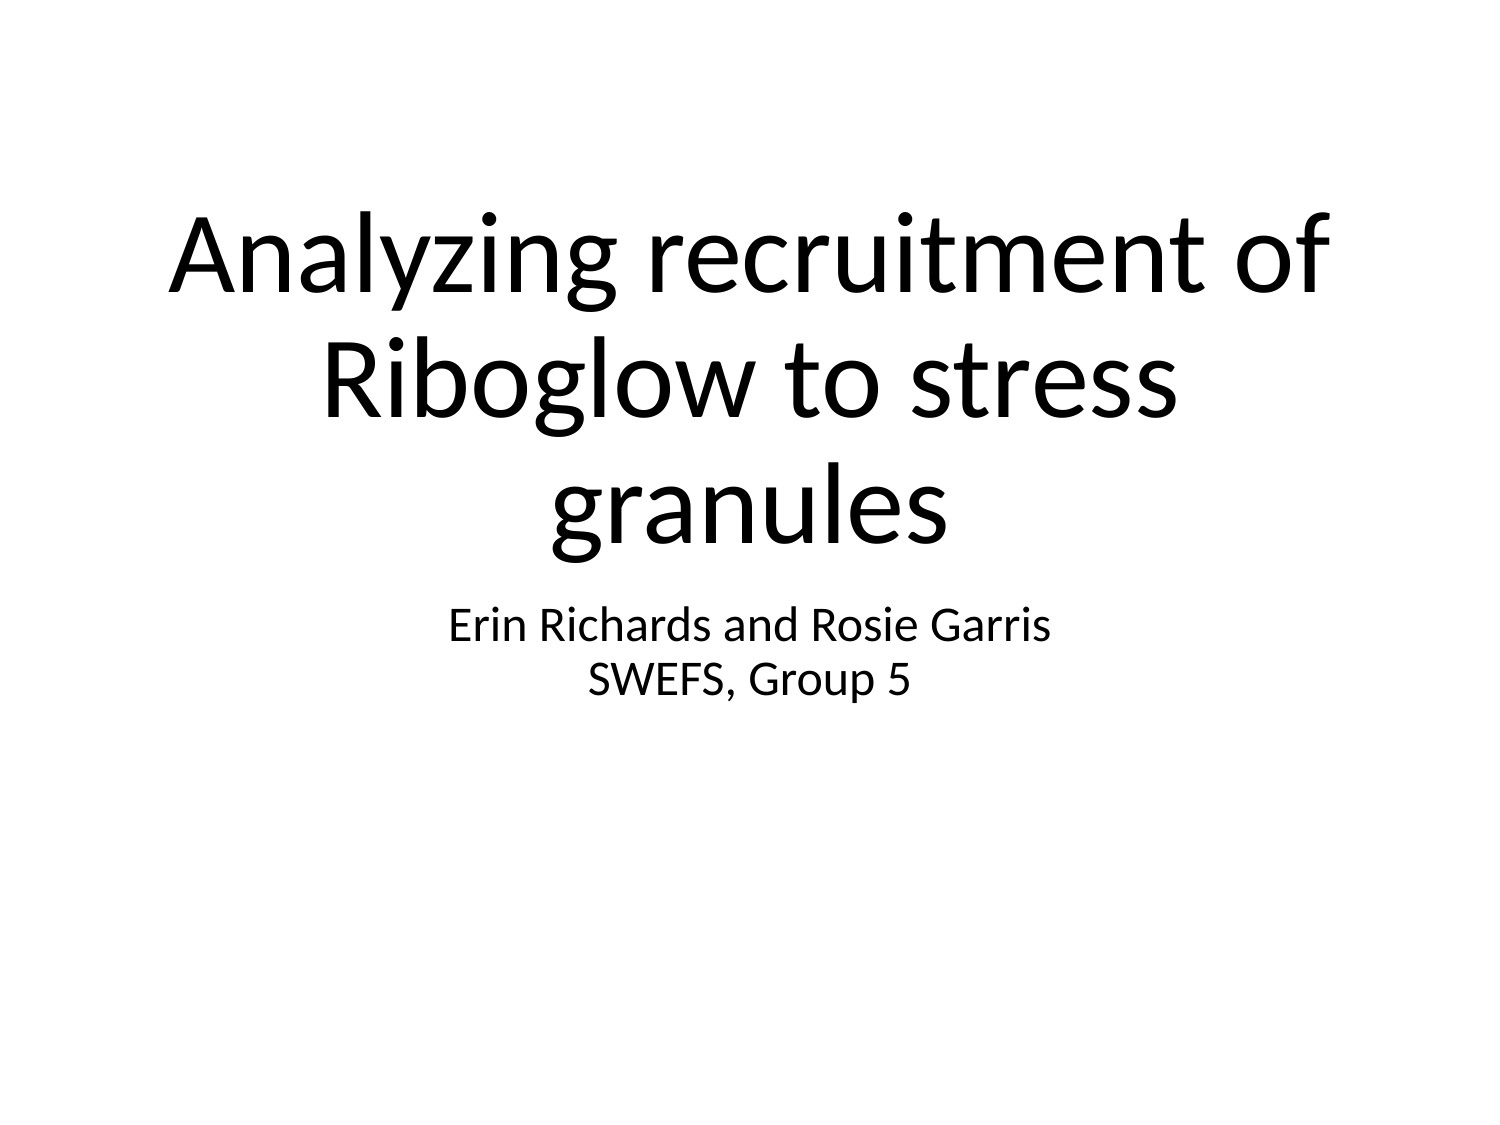

# Analyzing recruitment of Riboglow to stress granules
Erin Richards and Rosie Garris
SWEFS, Group 5